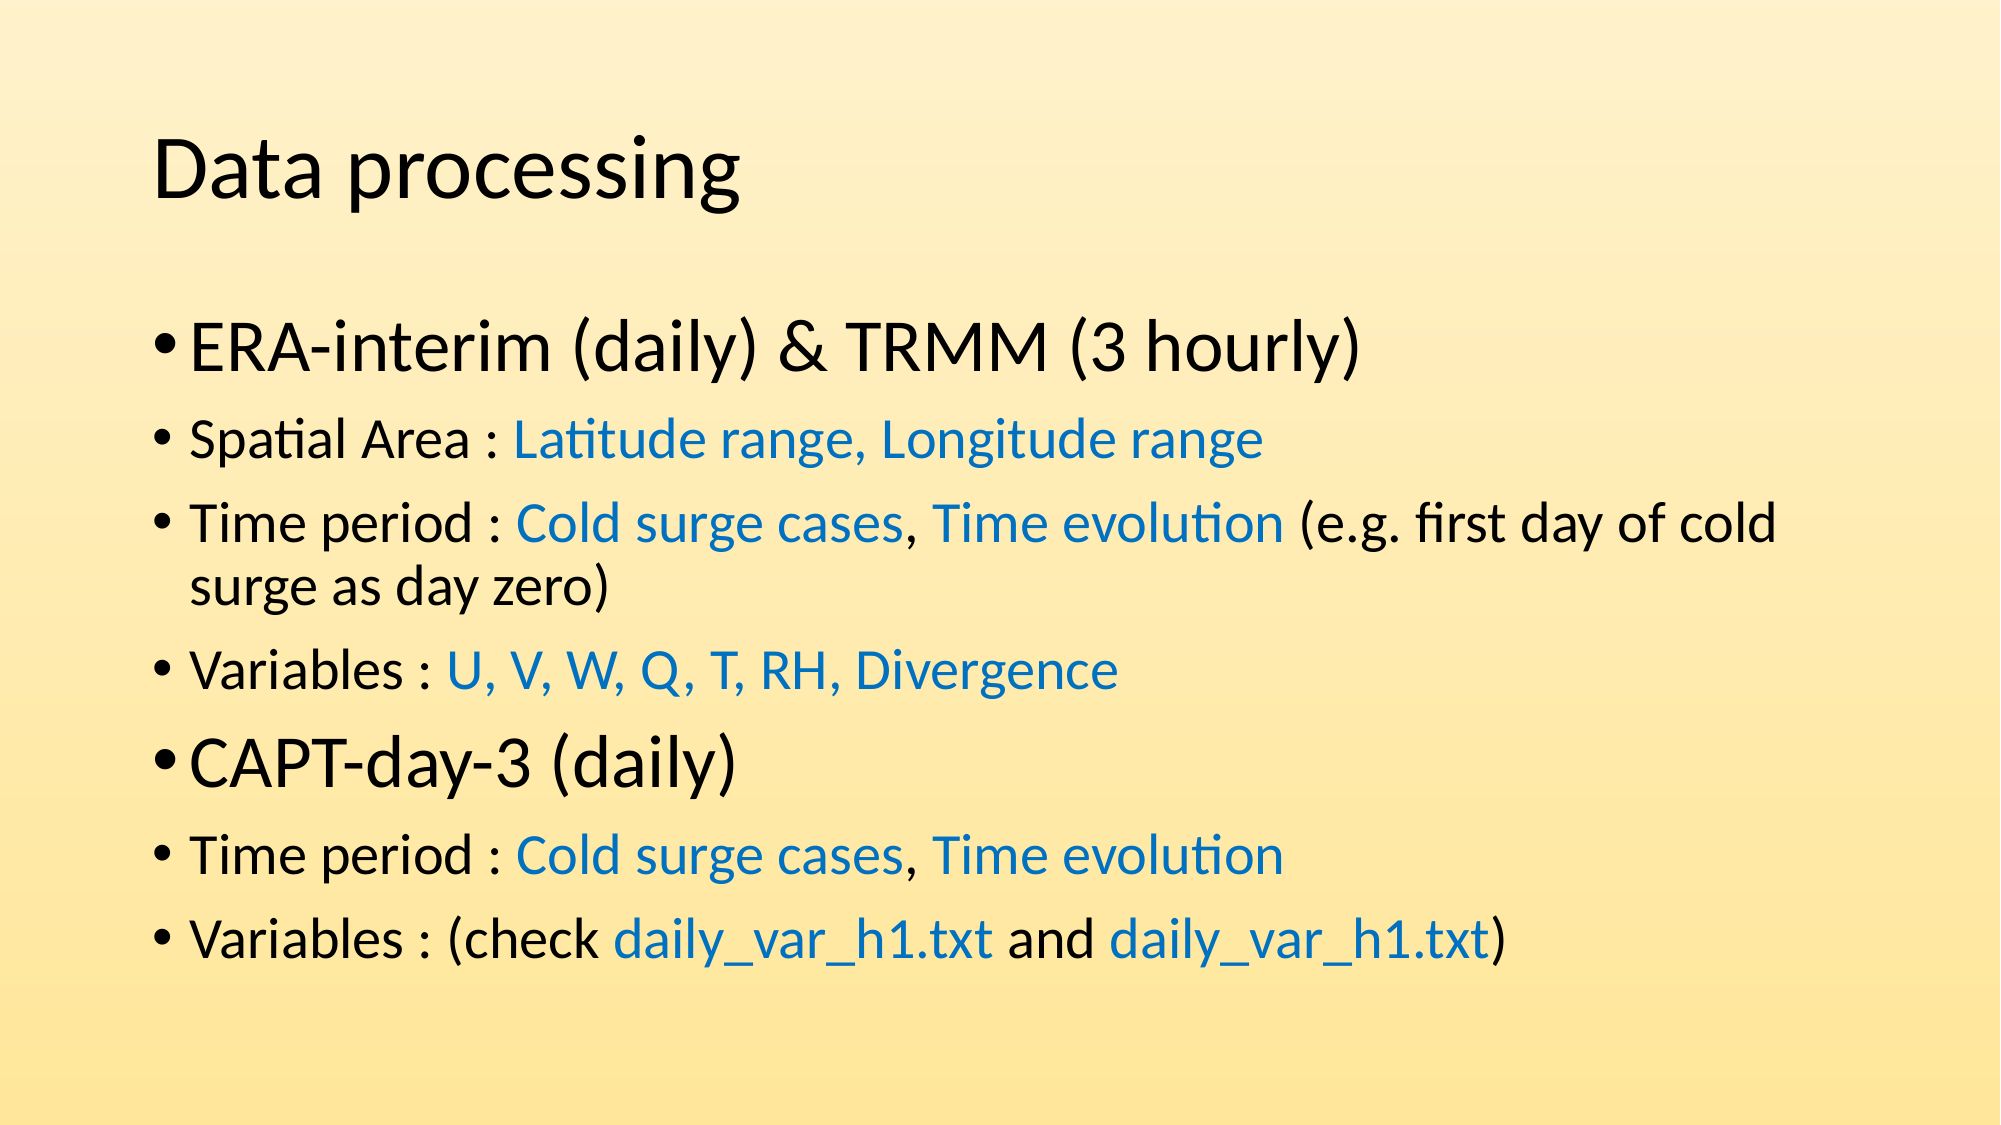

# Data processing
ERA-interim (daily) & TRMM (3 hourly)
Spatial Area : Latitude range, Longitude range
Time period : Cold surge cases, Time evolution (e.g. first day of cold surge as day zero)
Variables : U, V, W, Q, T, RH, Divergence
CAPT-day-3 (daily)
Time period : Cold surge cases, Time evolution
Variables : (check daily_var_h1.txt and daily_var_h1.txt)